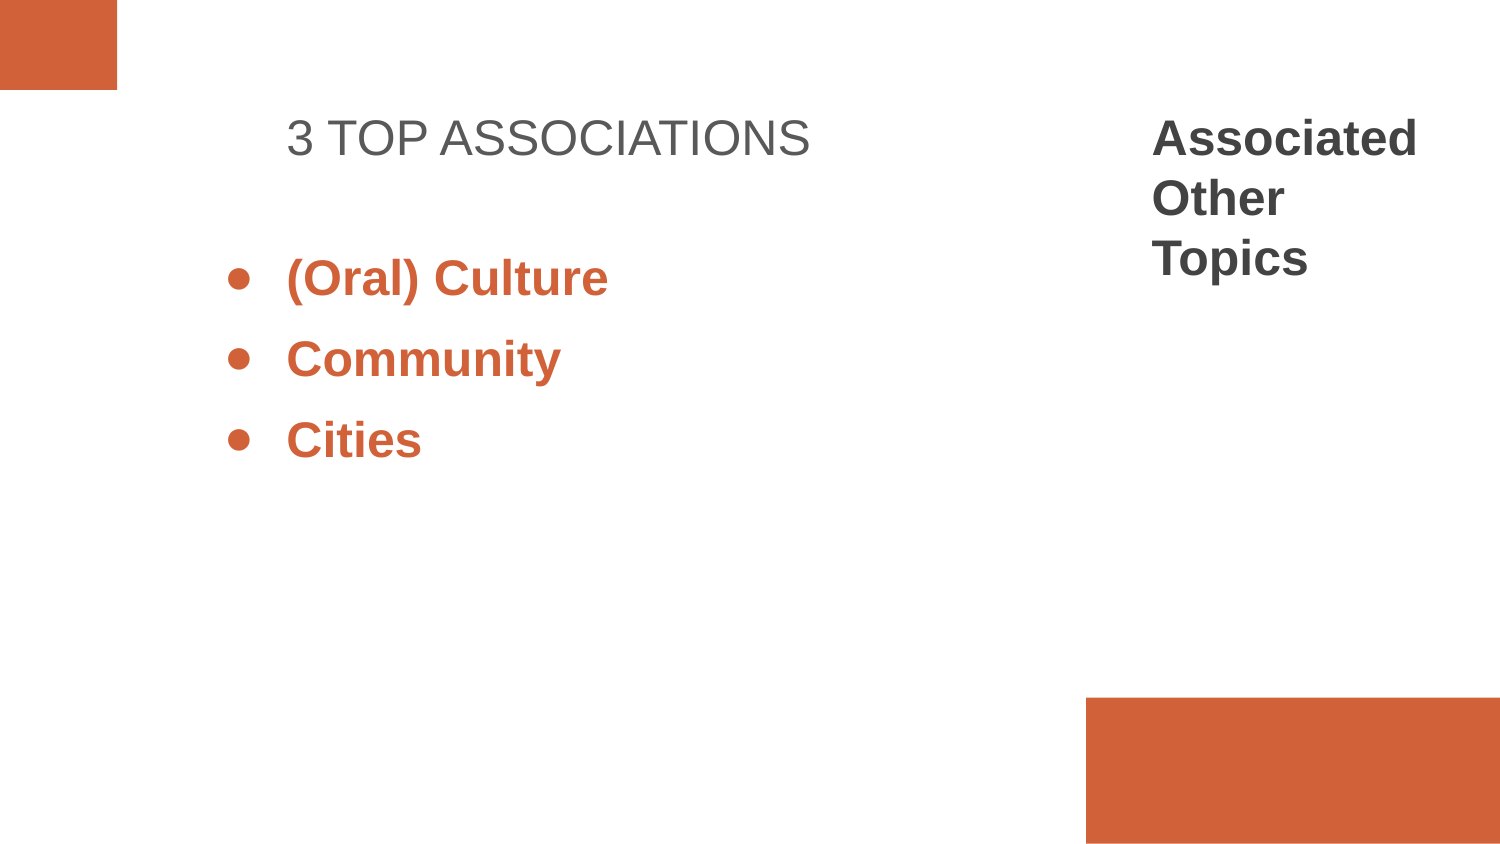

3 TOP ASSOCIATIONS

(Oral) Culture
Community
Cities
# Associated
Other
Topics